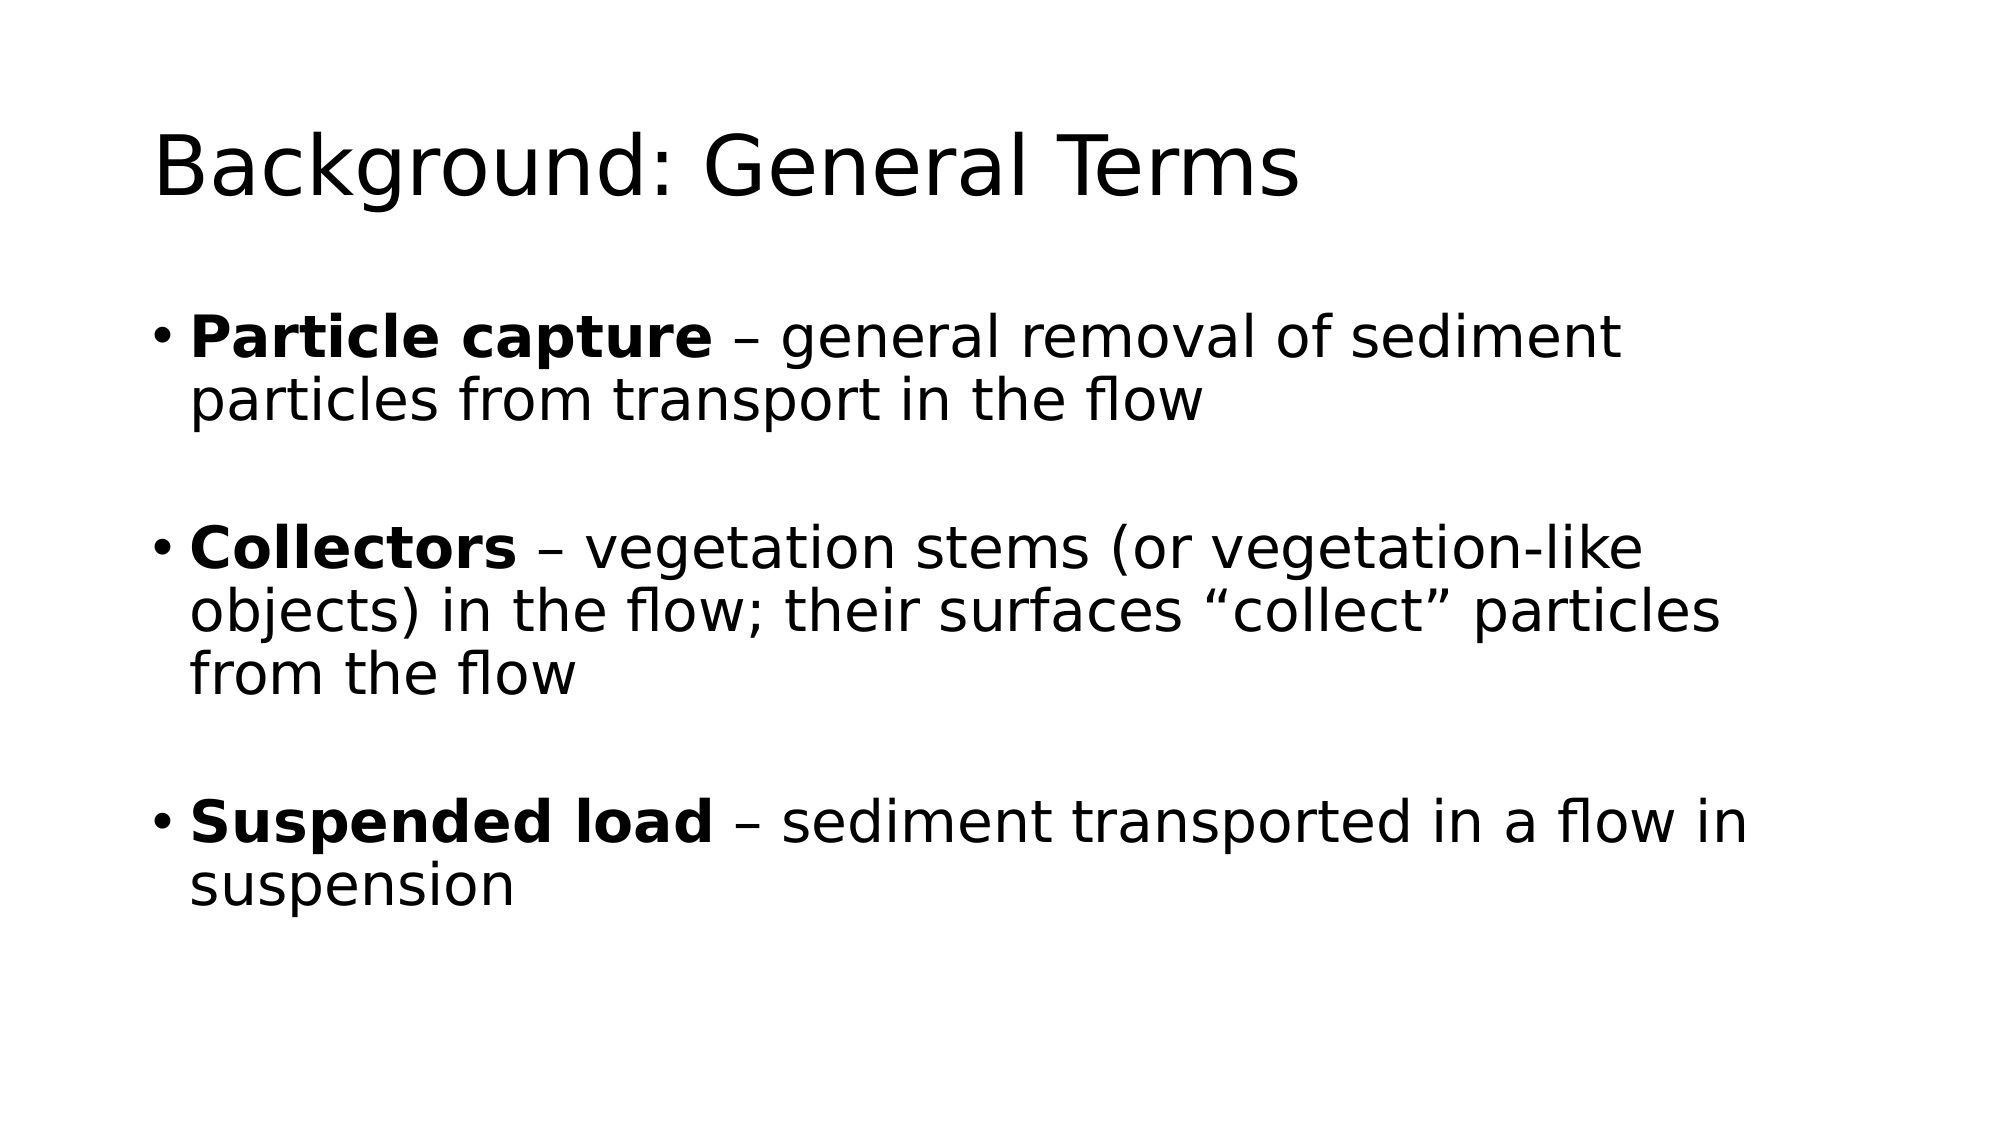

# Background: General Terms
Particle capture – general removal of sediment particles from transport in the flow

Collectors – vegetation stems (or vegetation-like objects) in the flow; their surfaces “collect” particles from the flow

Suspended load – sediment transported in a flow in suspension